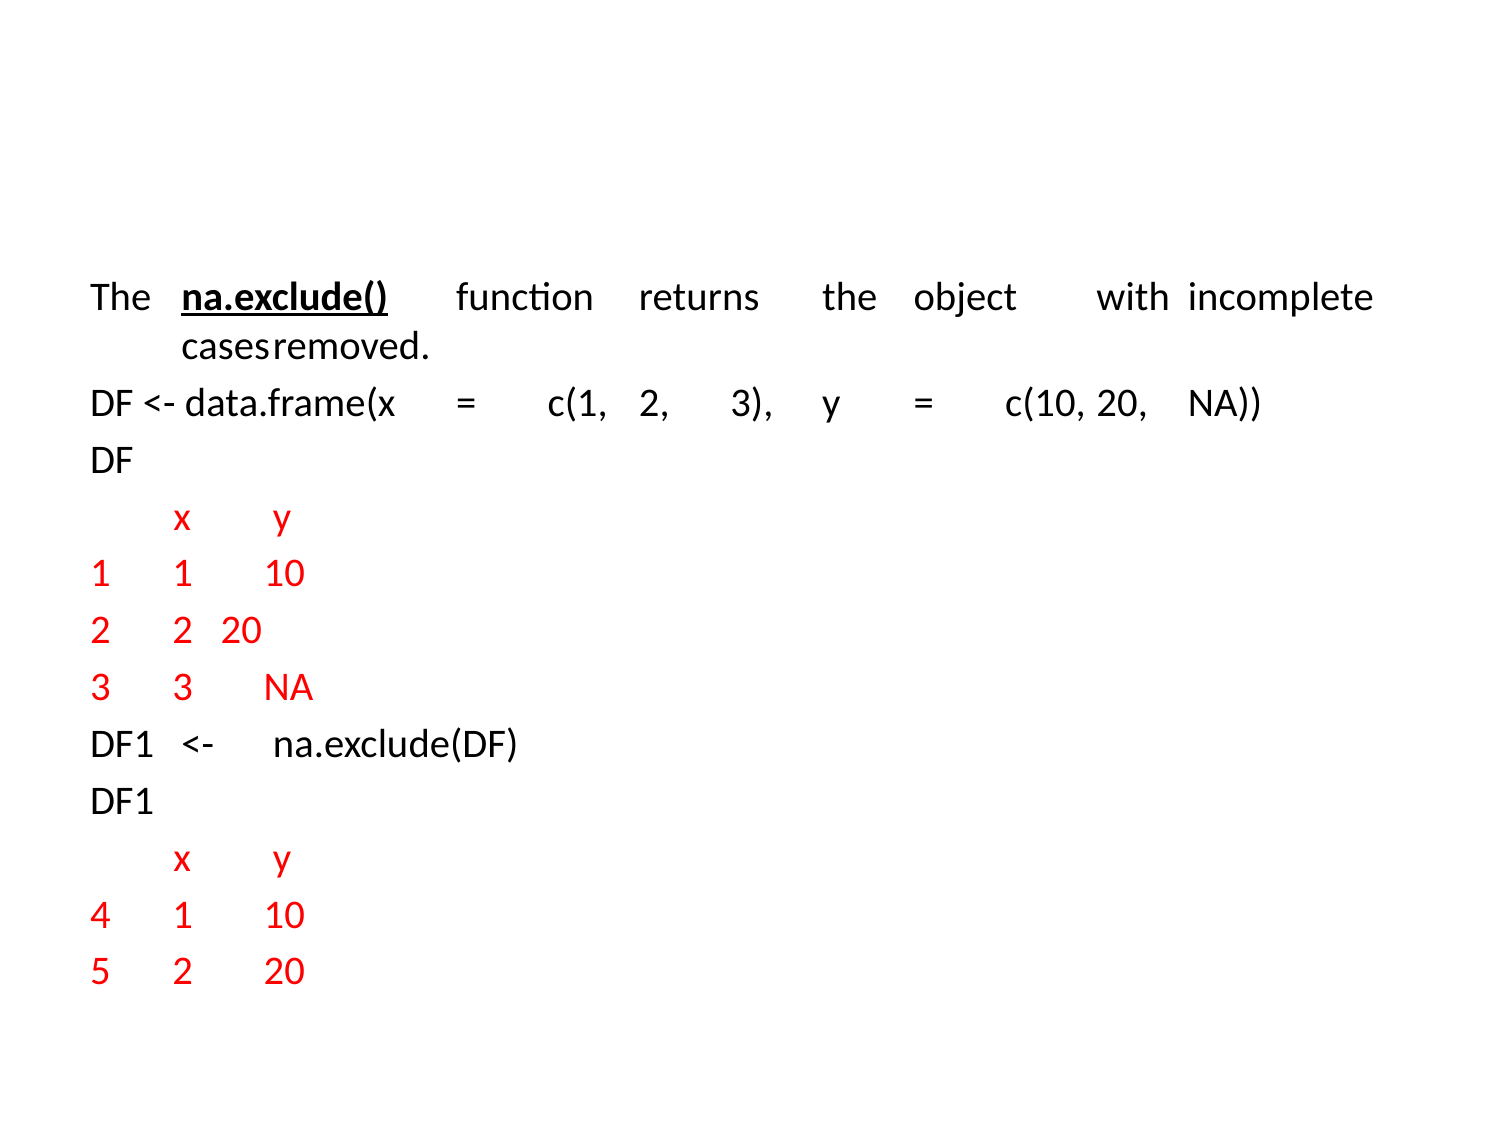

#
The	na.exclude()	function	returns	the	object	with	incomplete	cases	removed.
DF <- data.frame(x	=	c(1,	2,	3),	y	=	c(10,	20,	NA))
DF
         x	y
1	10
2   20
3	NA
DF1	<-	na.exclude(DF)
DF1
         x	y
1	10
2	20